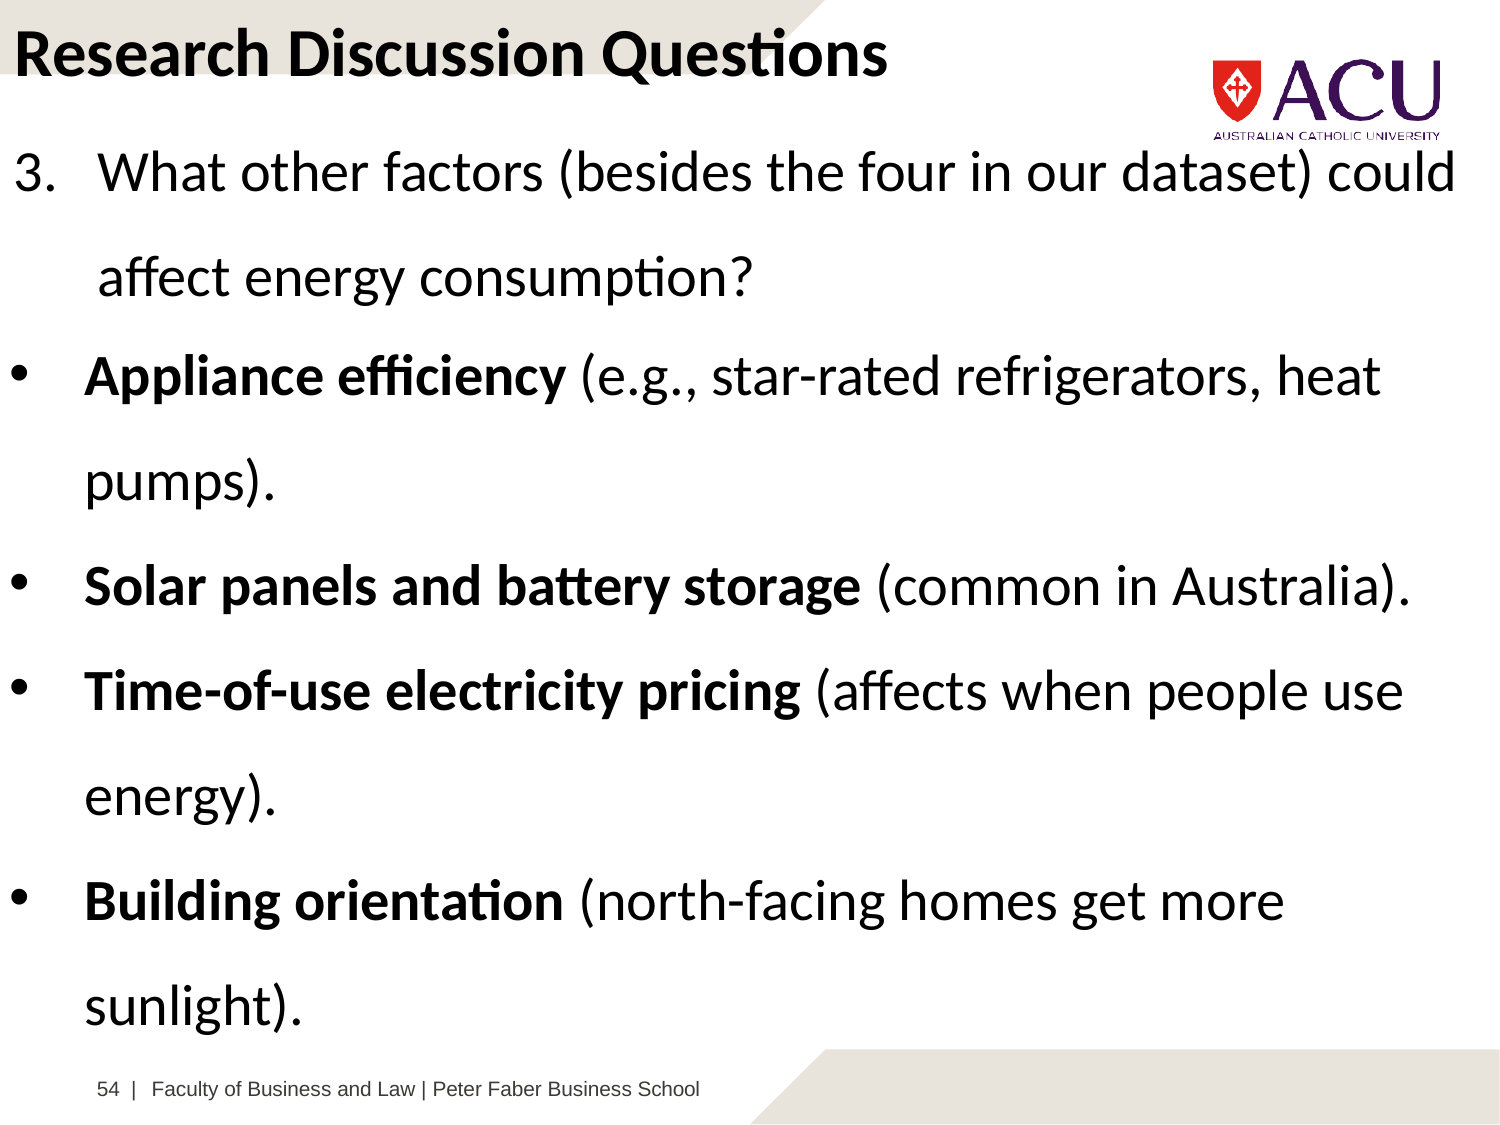

Research Discussion Questions
What other factors (besides the four in our dataset) could affect energy consumption?
Appliance efficiency (e.g., star-rated refrigerators, heat pumps).
Solar panels and battery storage (common in Australia).
Time-of-use electricity pricing (affects when people use energy).
Building orientation (north-facing homes get more sunlight).
54 |
Faculty of Business and Law | Peter Faber Business School